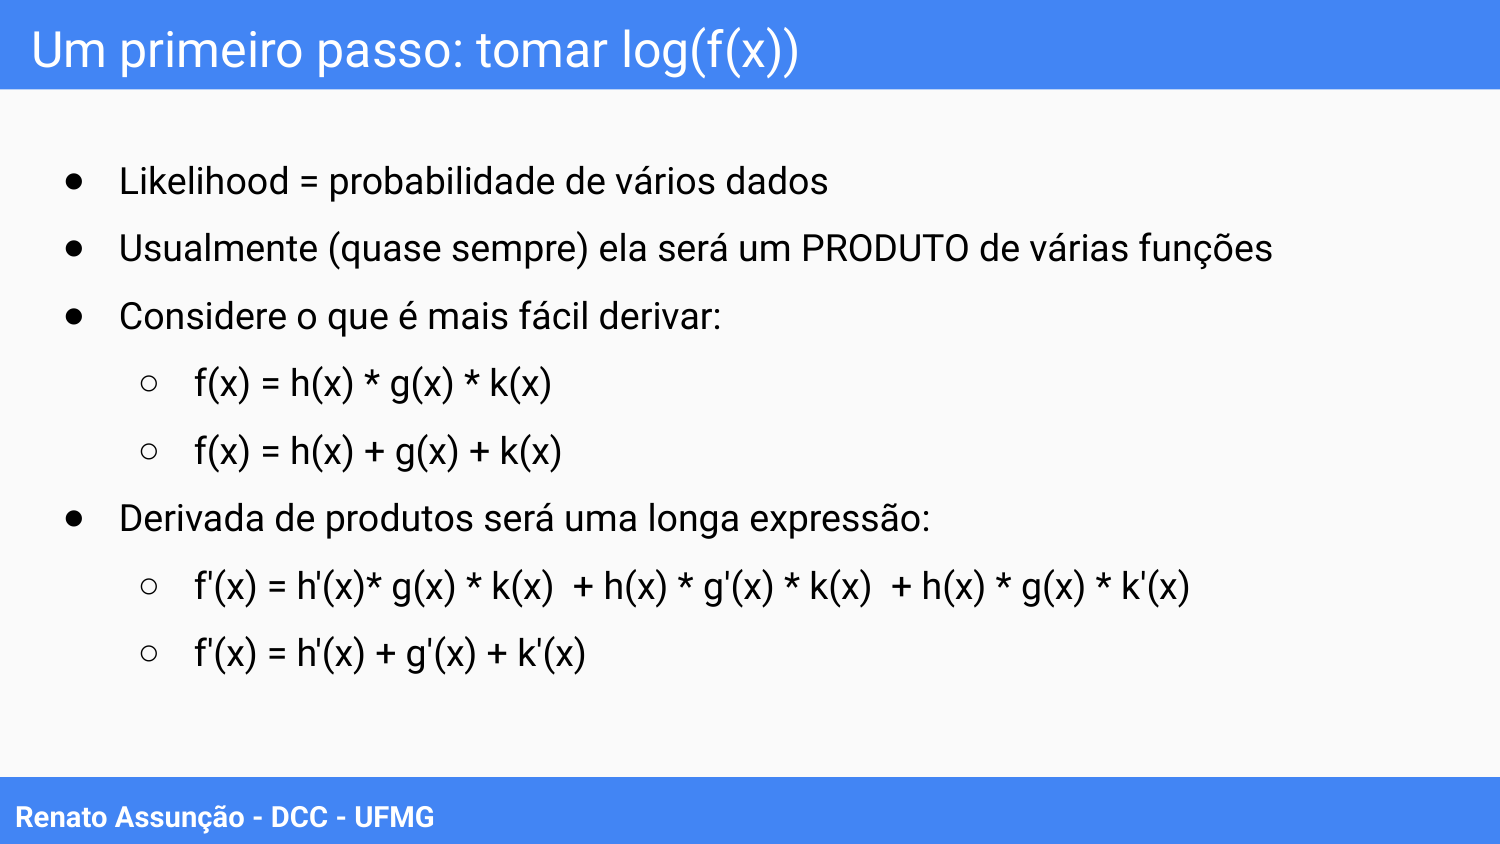

# Um primeiro passo: tomar log(f(x))
Likelihood = probabilidade de vários dados
Usualmente (quase sempre) ela será um PRODUTO de várias funções
Considere o que é mais fácil derivar:
f(x) = h(x) * g(x) * k(x)
f(x) = h(x) + g(x) + k(x)
Derivada de produtos será uma longa expressão:
f'(x) = h'(x)* g(x) * k(x)  + h(x) * g'(x) * k(x)  + h(x) * g(x) * k'(x)
f'(x) = h'(x) + g'(x) + k'(x)